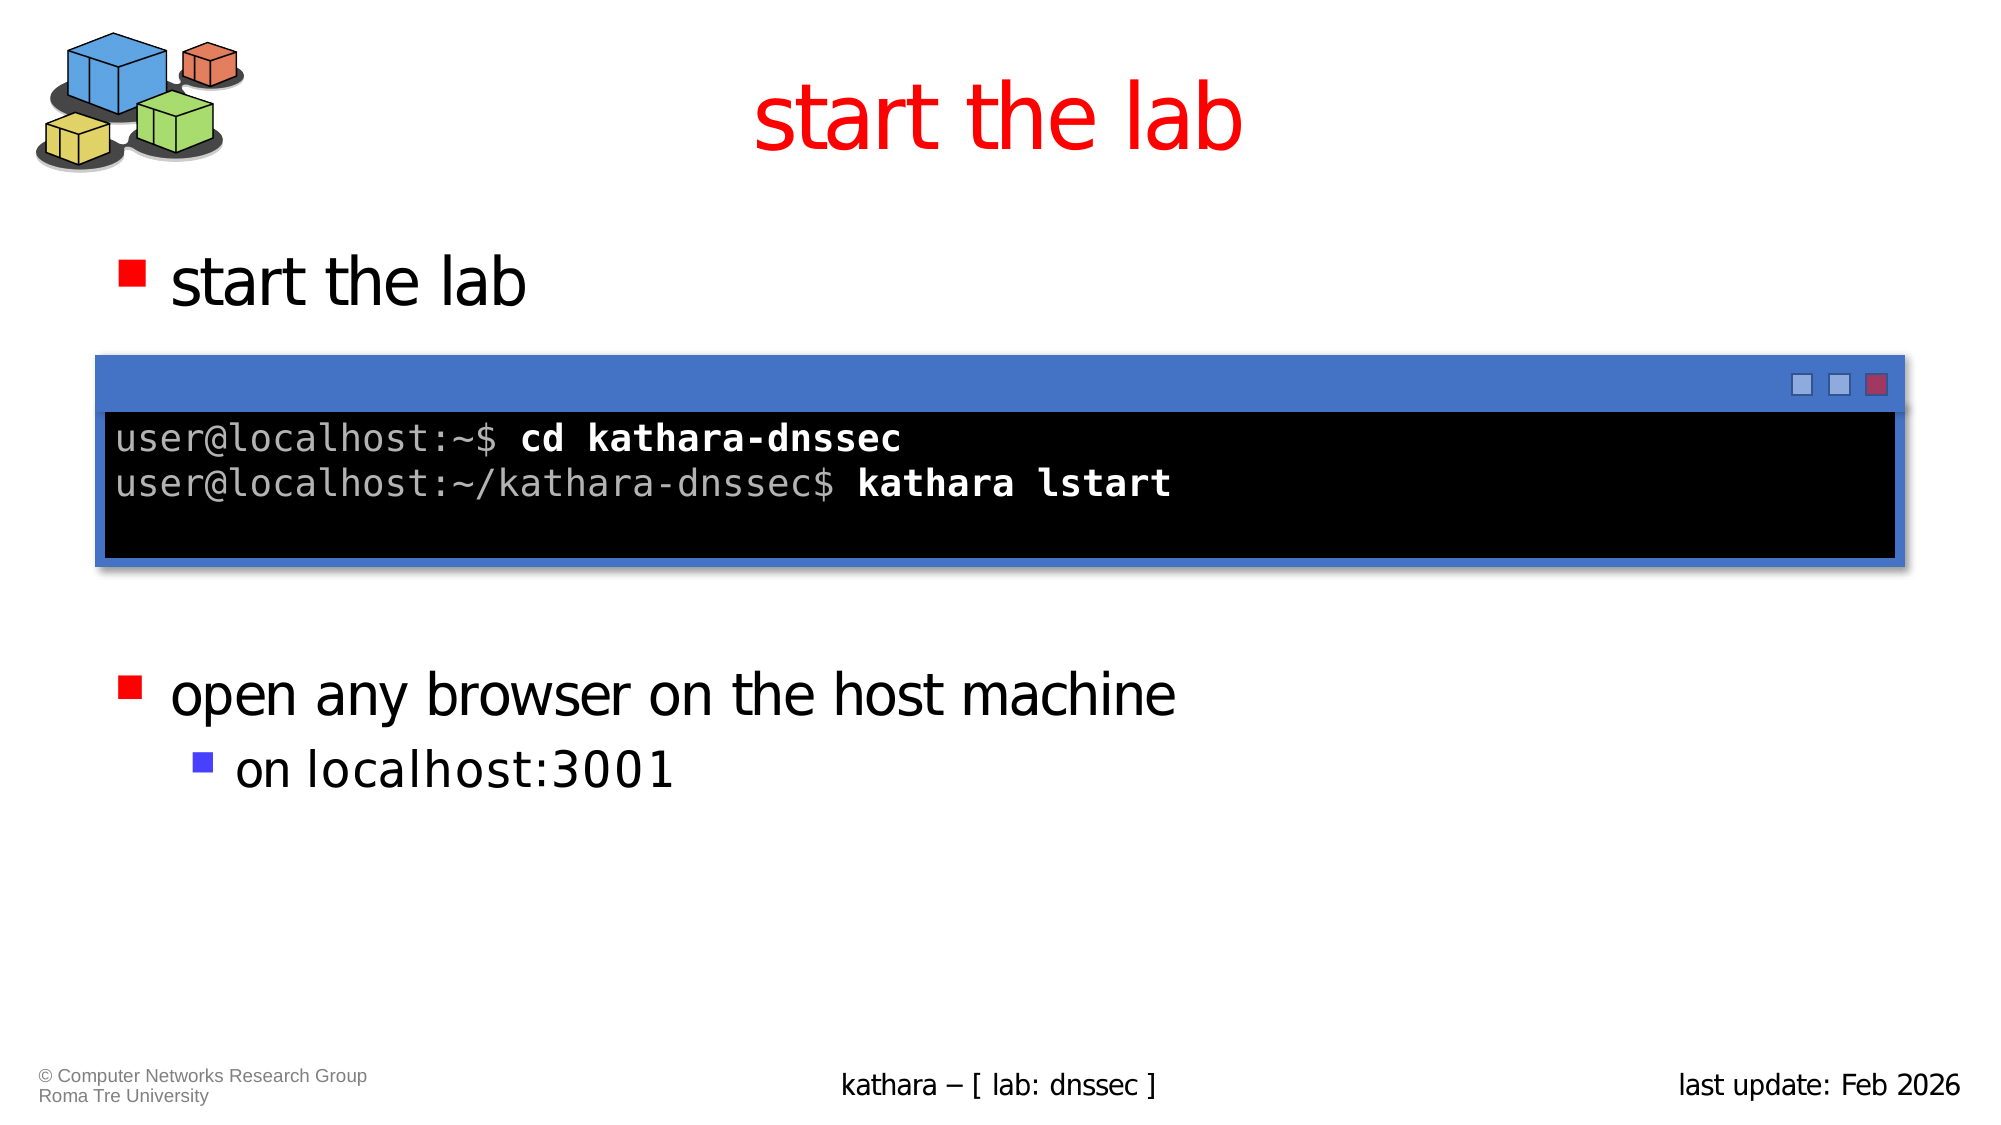

# start the lab
start the lab

open any browser on the host machine
on localhost:3001

user@localhost:~$ cd kathara-dnssec
user@localhost:~/kathara-dnssec$ kathara lstart
kathara – [ lab: dnssec ]
last update: Feb 2026